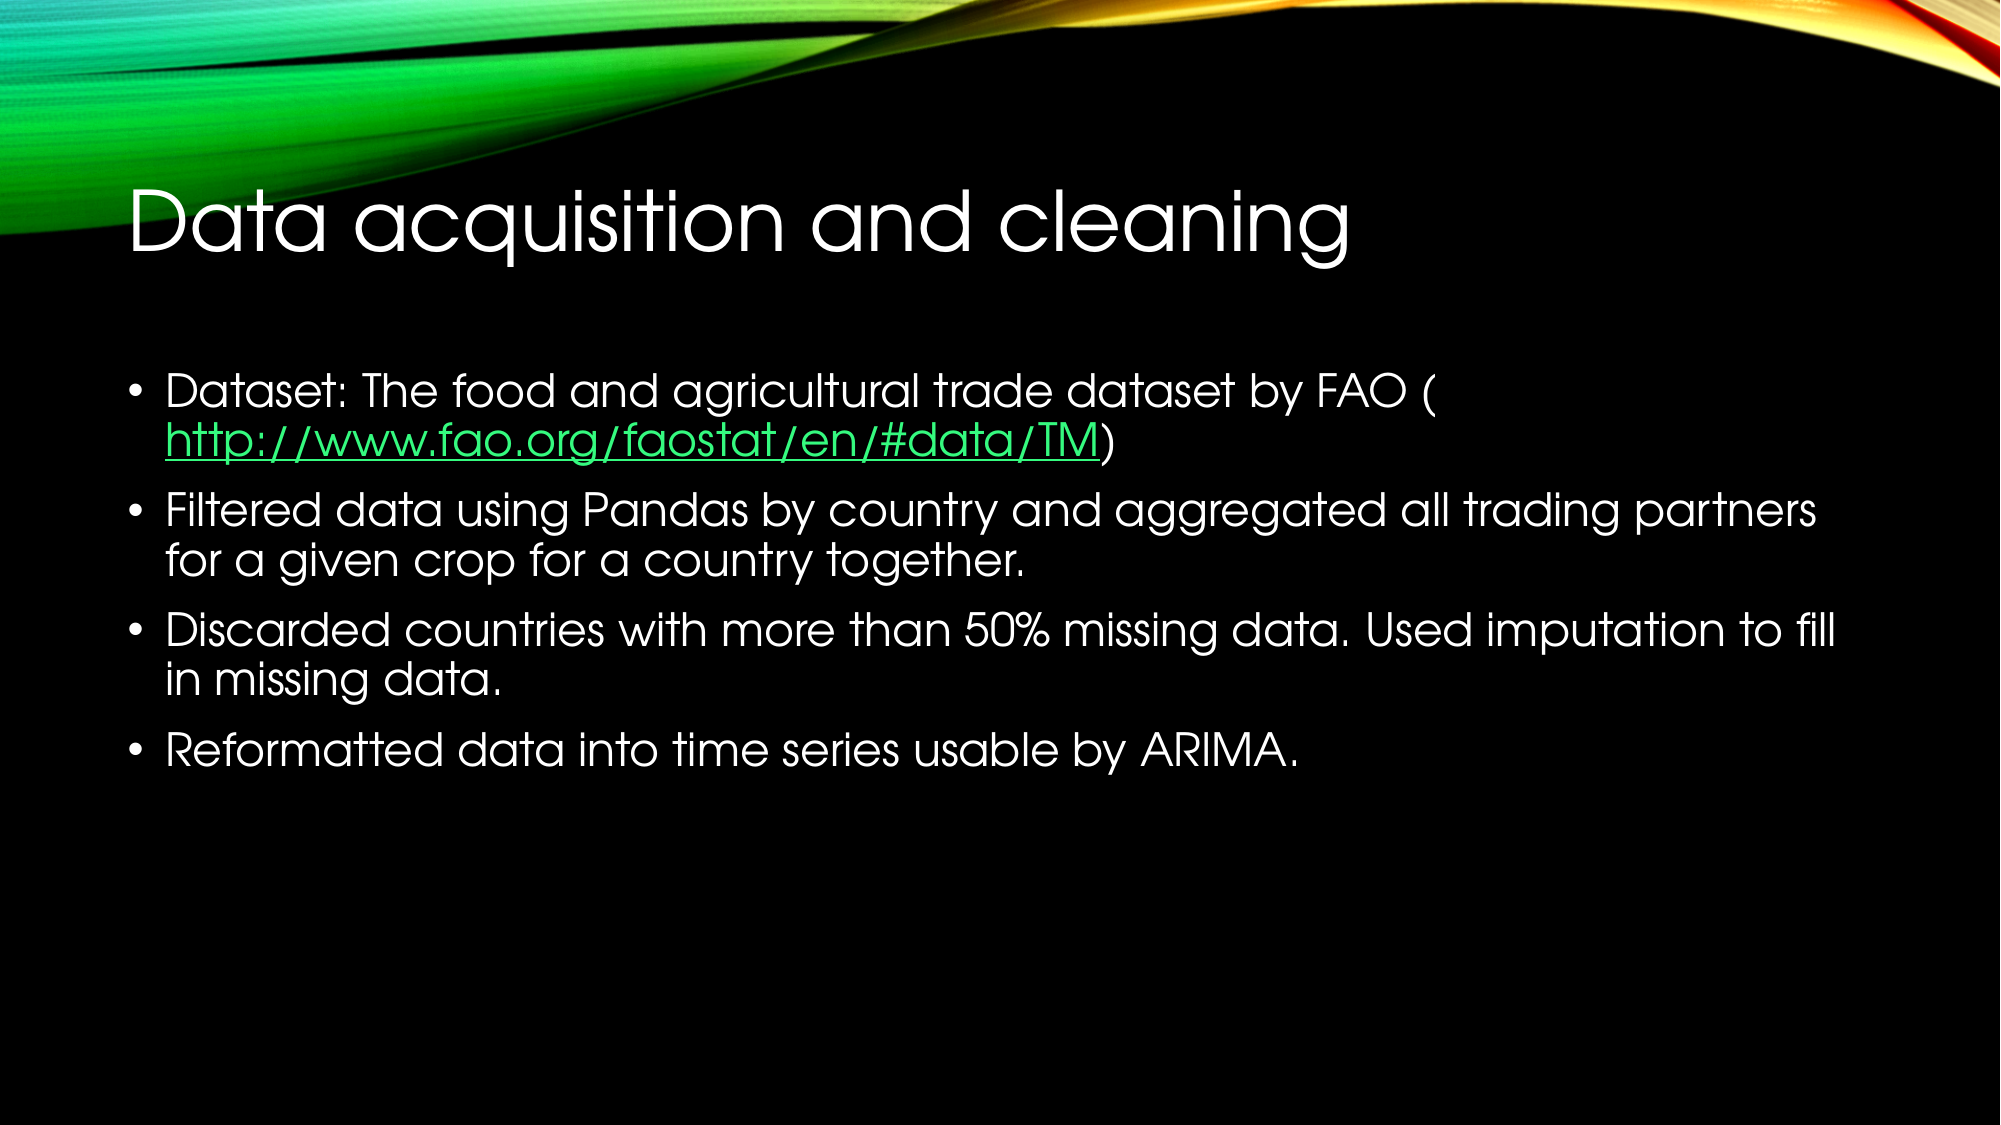

# Data acquisition and cleaning
Dataset: The food and agricultural trade dataset by FAO (http://www.fao.org/faostat/en/#data/TM)
Filtered data using Pandas by country and aggregated all trading partners for a given crop for a country together.
Discarded countries with more than 50% missing data. Used imputation to fill in missing data.
Reformatted data into time series usable by ARIMA.